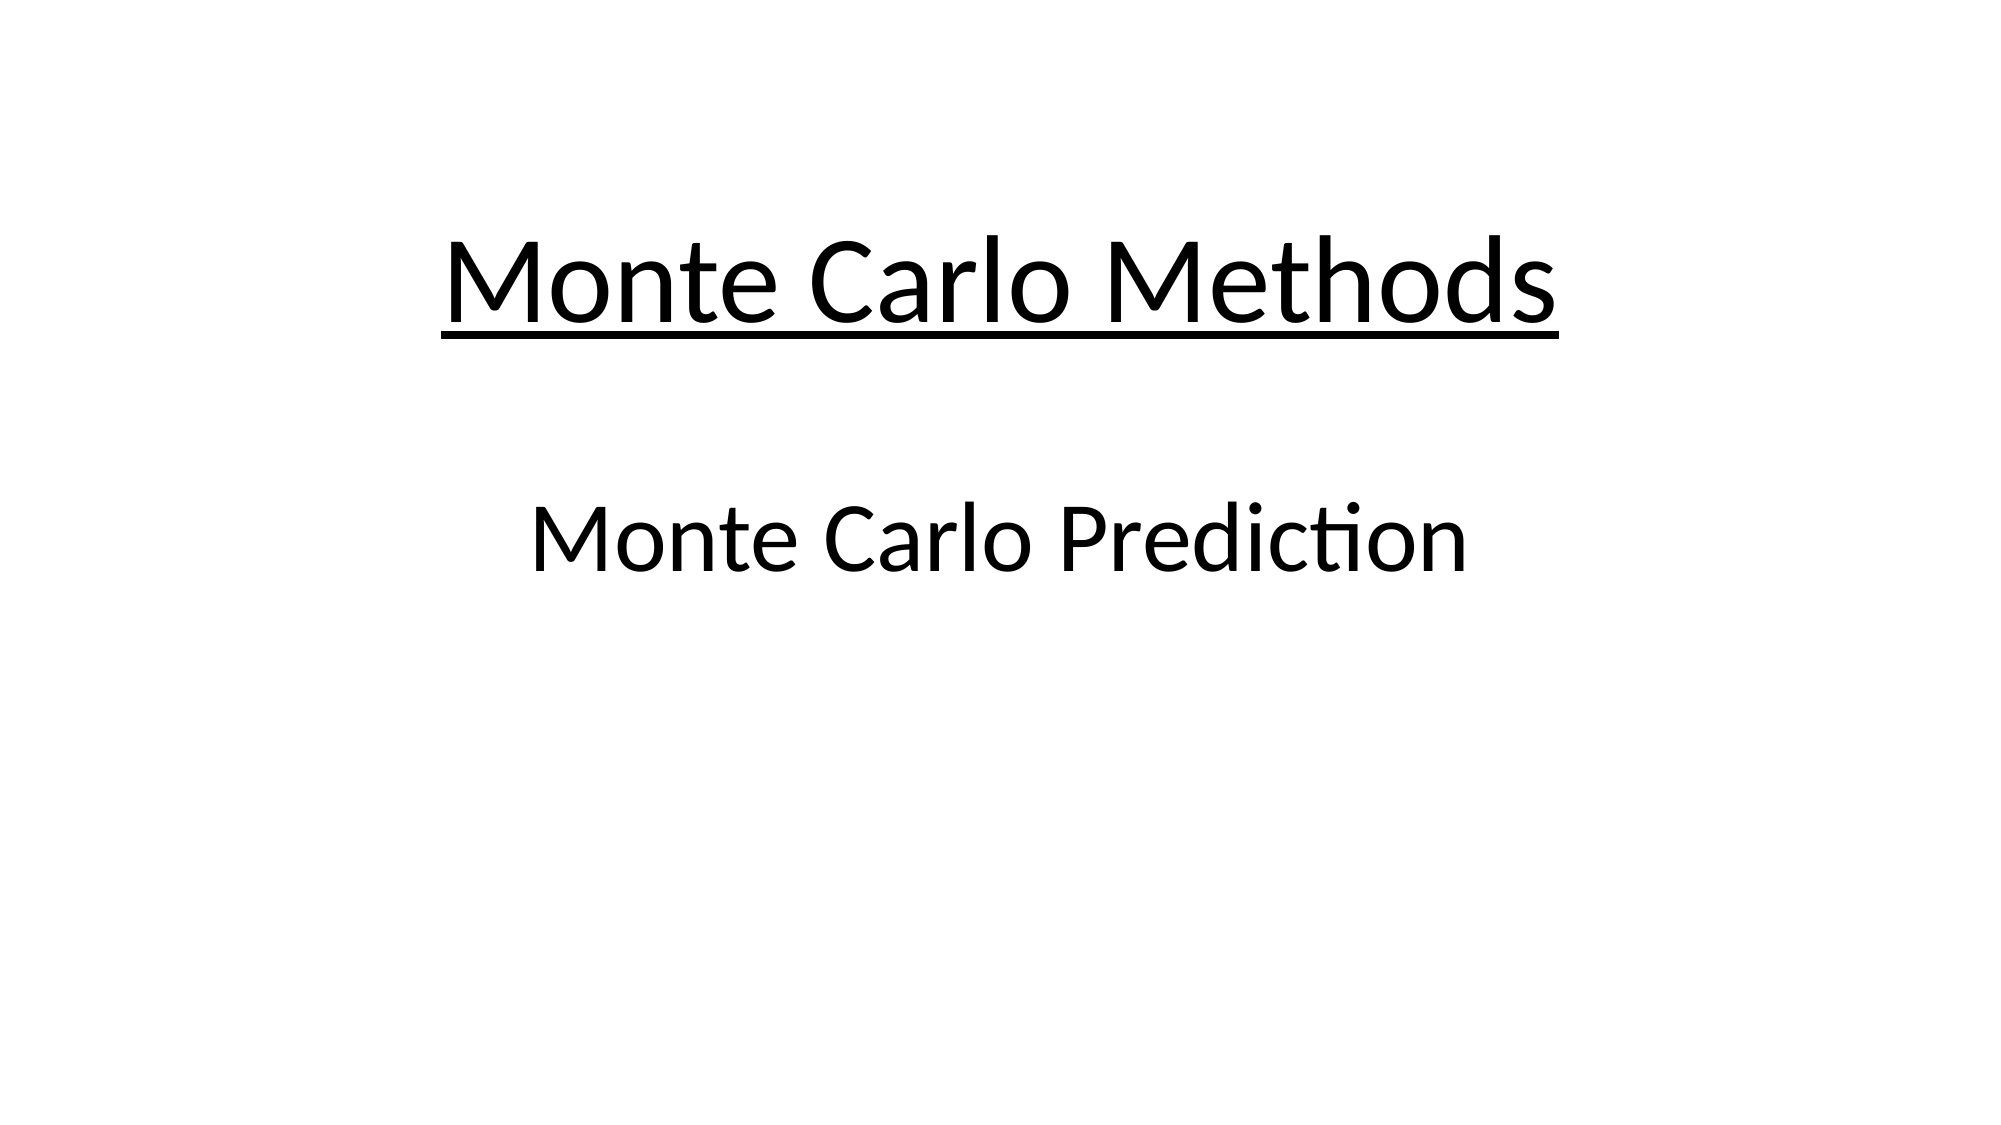

# Monte Carlo Methods Monte Carlo Prediction